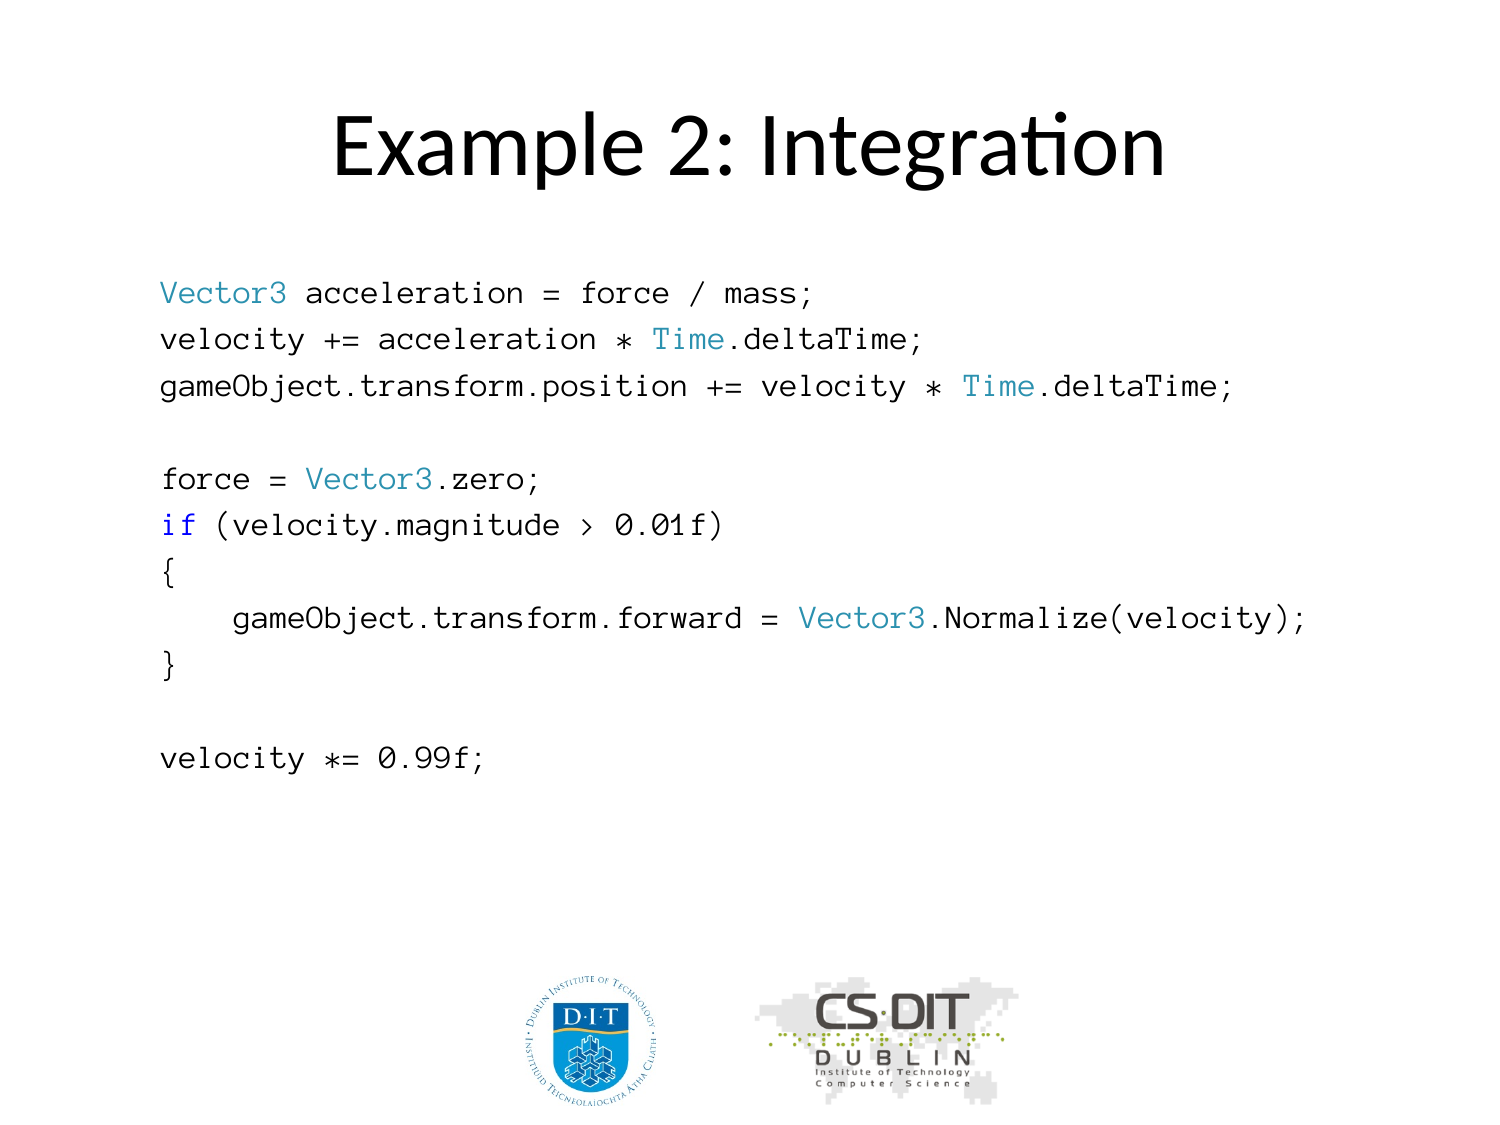

# Example 2: Integration
        Vector3 acceleration = force / mass;
        velocity += acceleration * Time.deltaTime;
        gameObject.transform.position += velocity * Time.deltaTime;

        force = Vector3.zero;
        if (velocity.magnitude > 0.01f)
        {
            gameObject.transform.forward = Vector3.Normalize(velocity);
        }

        velocity *= 0.99f;